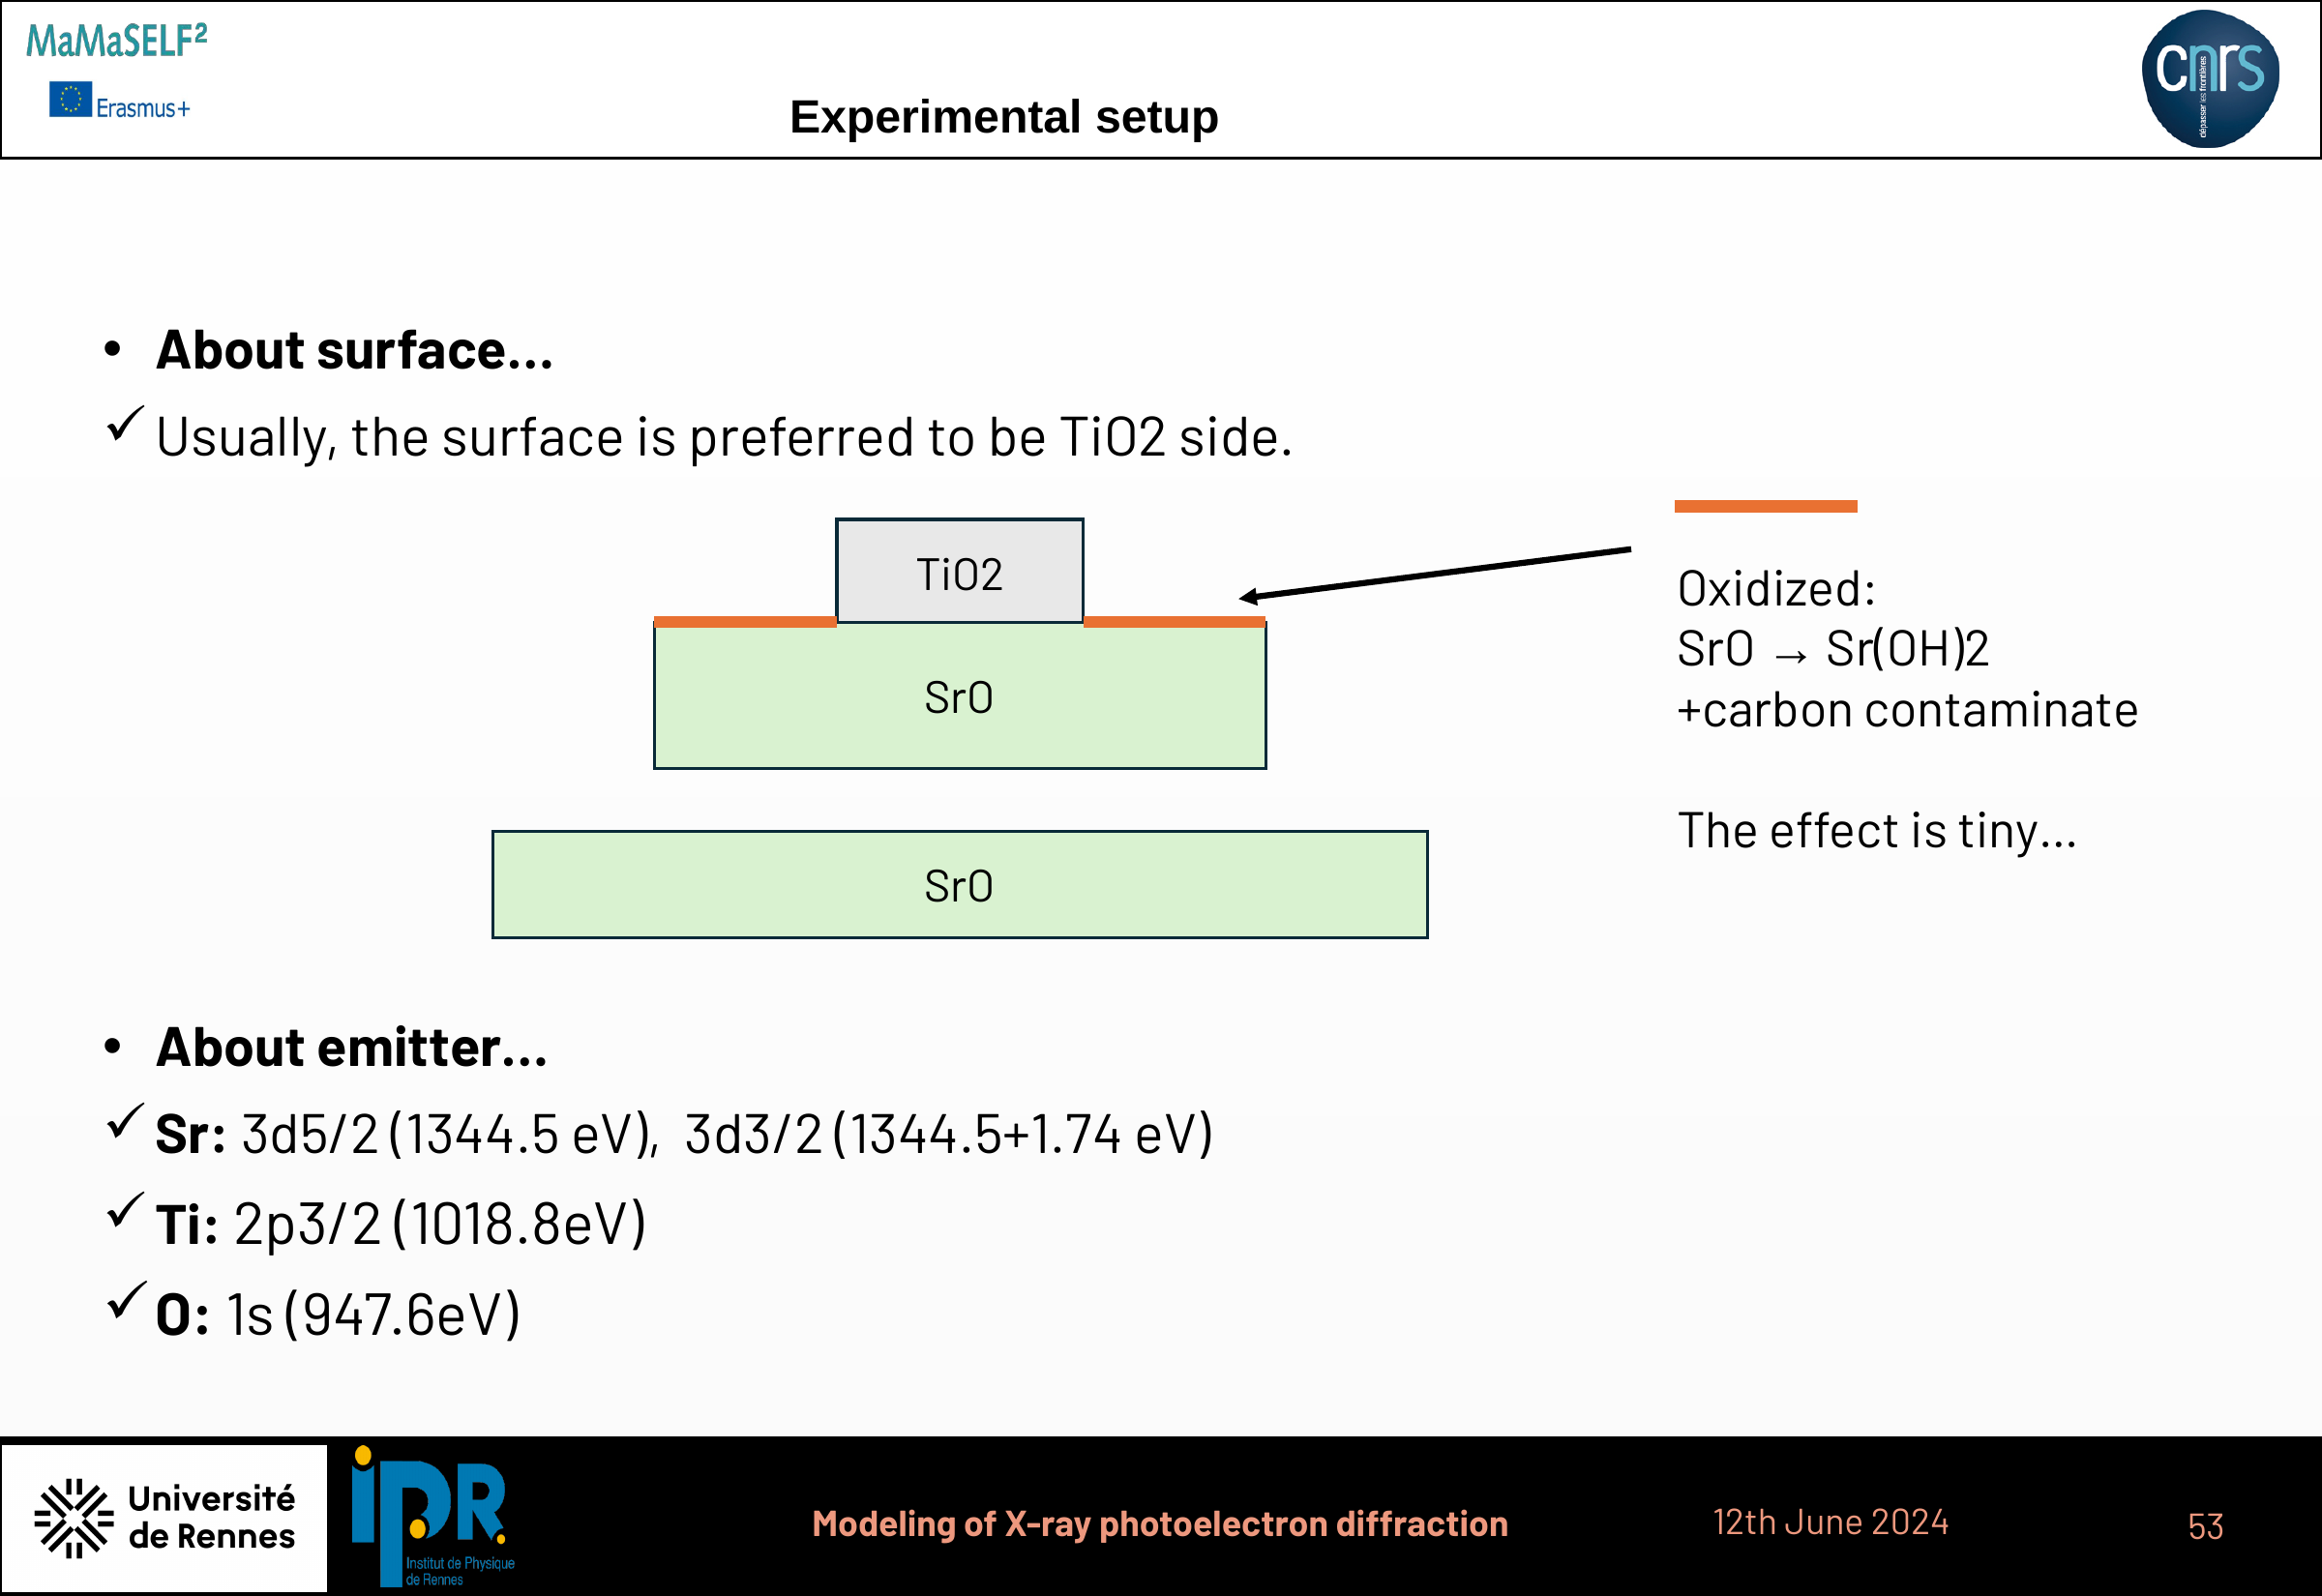

Experimental setup
About surface…
Usually, the surface is preferred to be TiO2 side.

About emitter…
Sr: 3d5/2 (1344.5 eV),  3d3/2 (1344.5+1.74 eV)
Ti: 2p3/2 (1018.8eV)
O: 1s (947.6eV)

Oxidized:
SrO → Sr(OH)2
+carbon contaminate

The effect is tiny…
TiO2
SrO
SrO
12th June 2024
Modeling of X-ray photoelectron diffraction
53